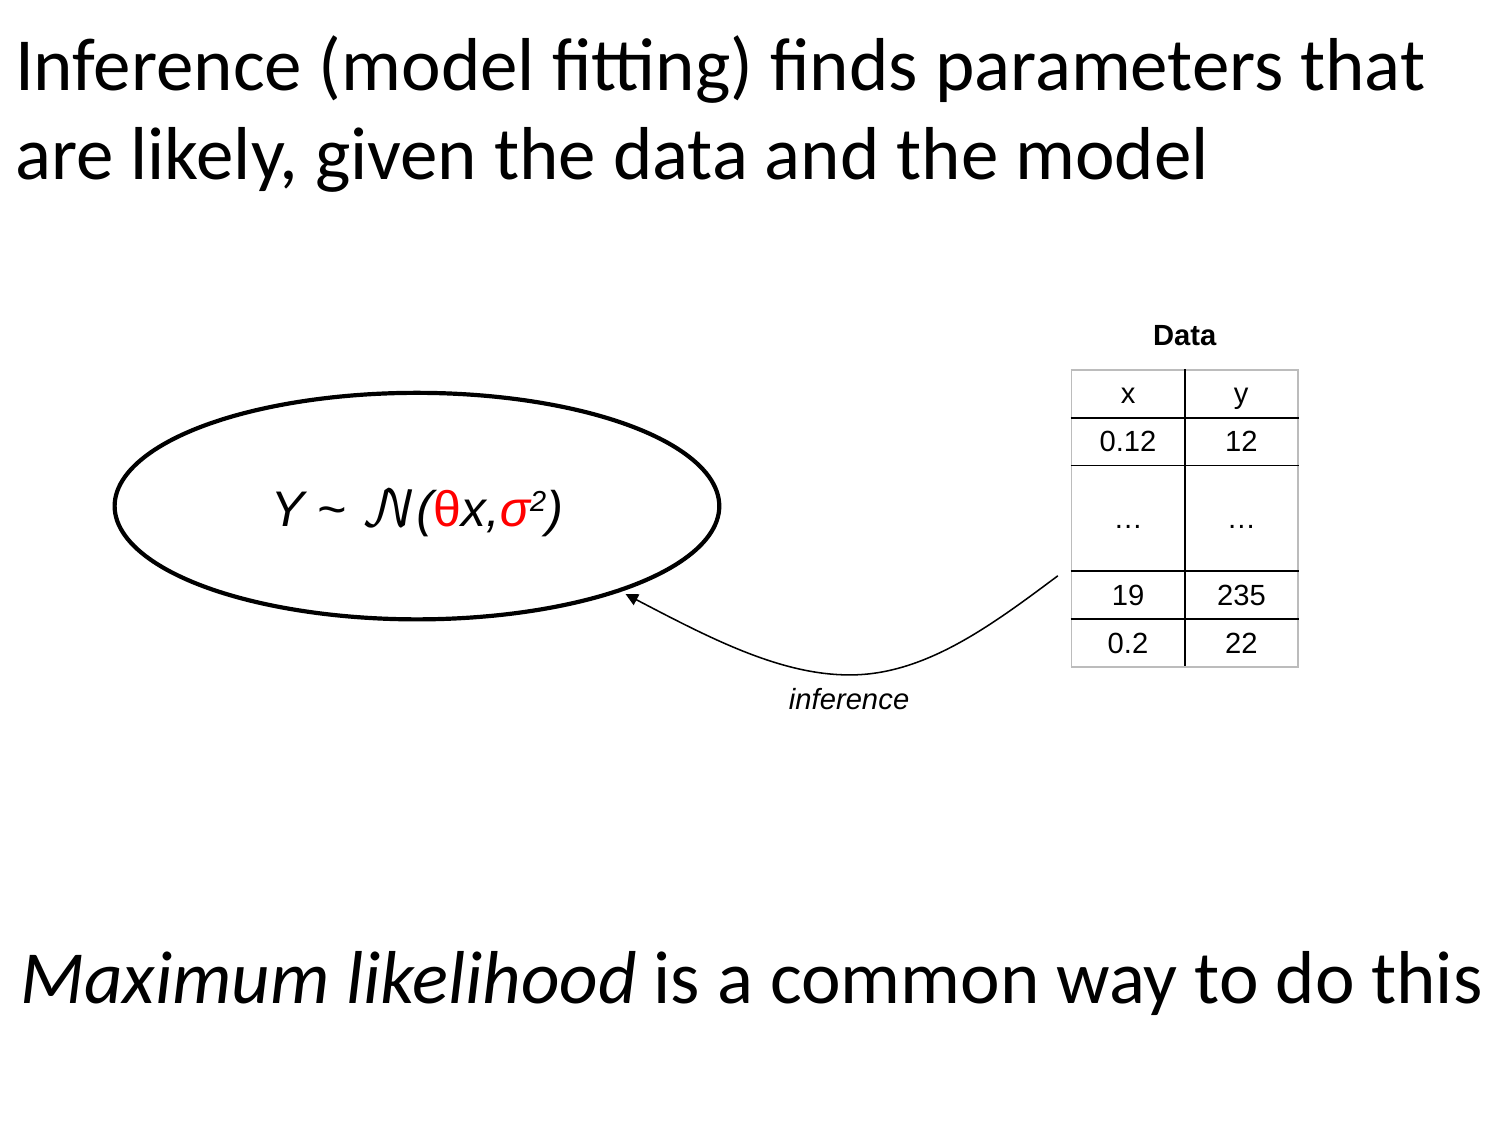

# Inference (model fitting) finds parameters that are likely, given the data and the model
Data
| x | y |
| --- | --- |
| 0.12 | 12 |
| … | … |
| 19 | 235 |
| 0.2 | 22 |
Y ~ 𝒩(θx,σ2)

inference
Maximum likelihood is a common way to do this